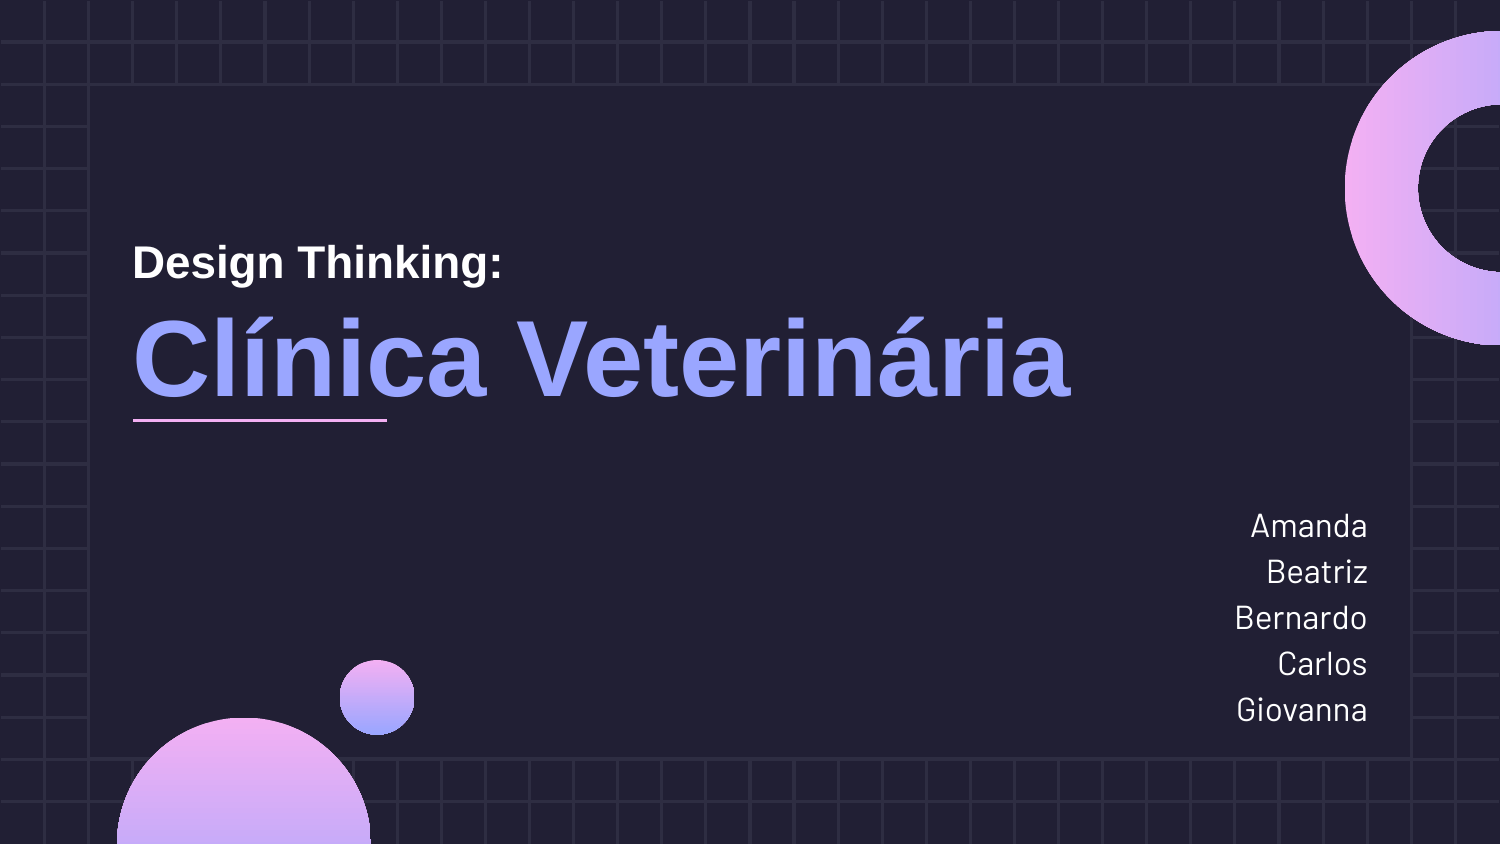

# Design Thinking:
Clínica Veterinária
Amanda
Beatriz
Bernardo
Carlos
Giovanna